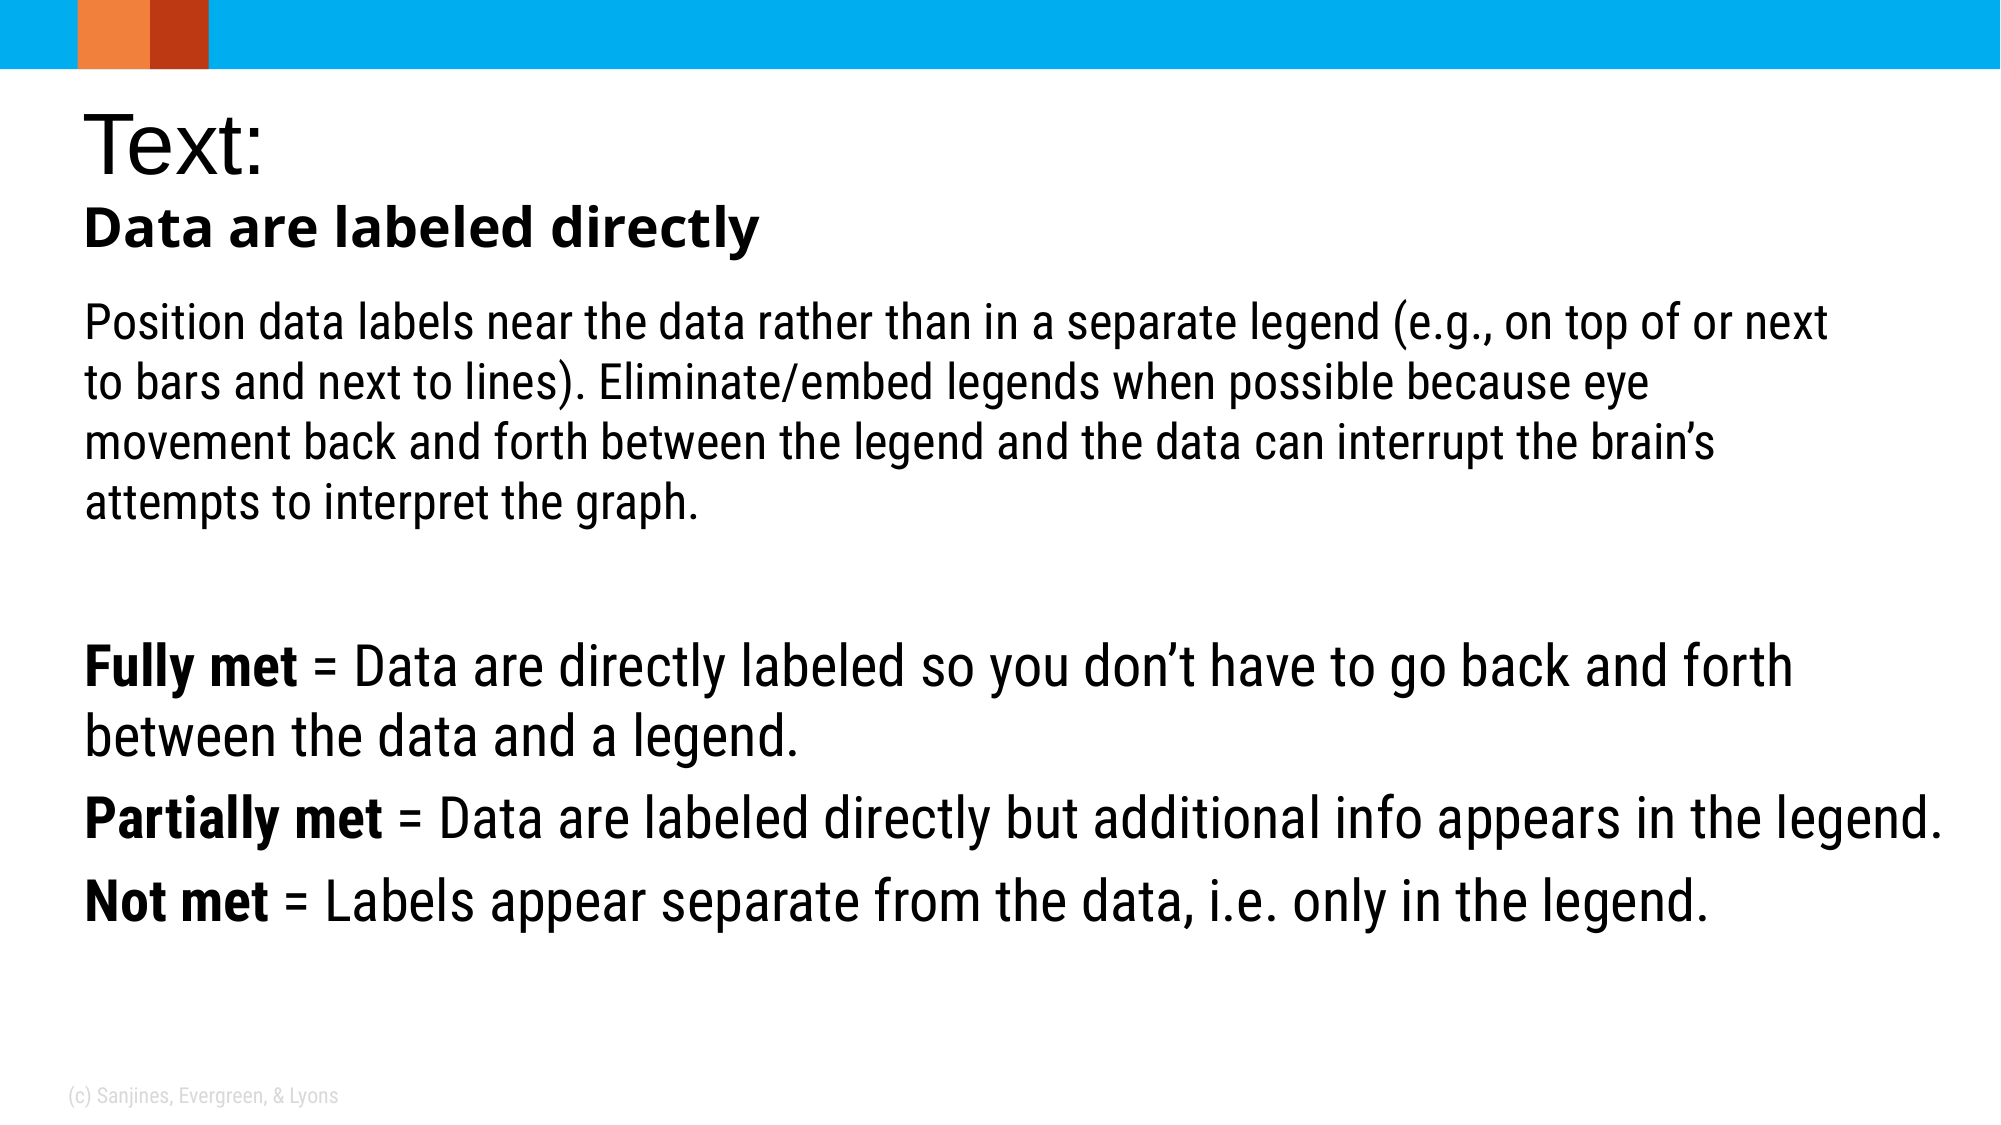

Text:
Data are labeled directly
Position data labels near the data rather than in a separate legend (e.g., on top of or next to bars and next to lines). Eliminate/embed legends when possible because eye movement back and forth between the legend and the data can interrupt the brain’s attempts to interpret the graph.
Fully met = Data are directly labeled so you don’t have to go back and forth between the data and a legend.
Partially met = Data are labeled directly but additional info appears in the legend.
Not met = Labels appear separate from the data, i.e. only in the legend.
(c) Sanjines, Evergreen, & Lyons